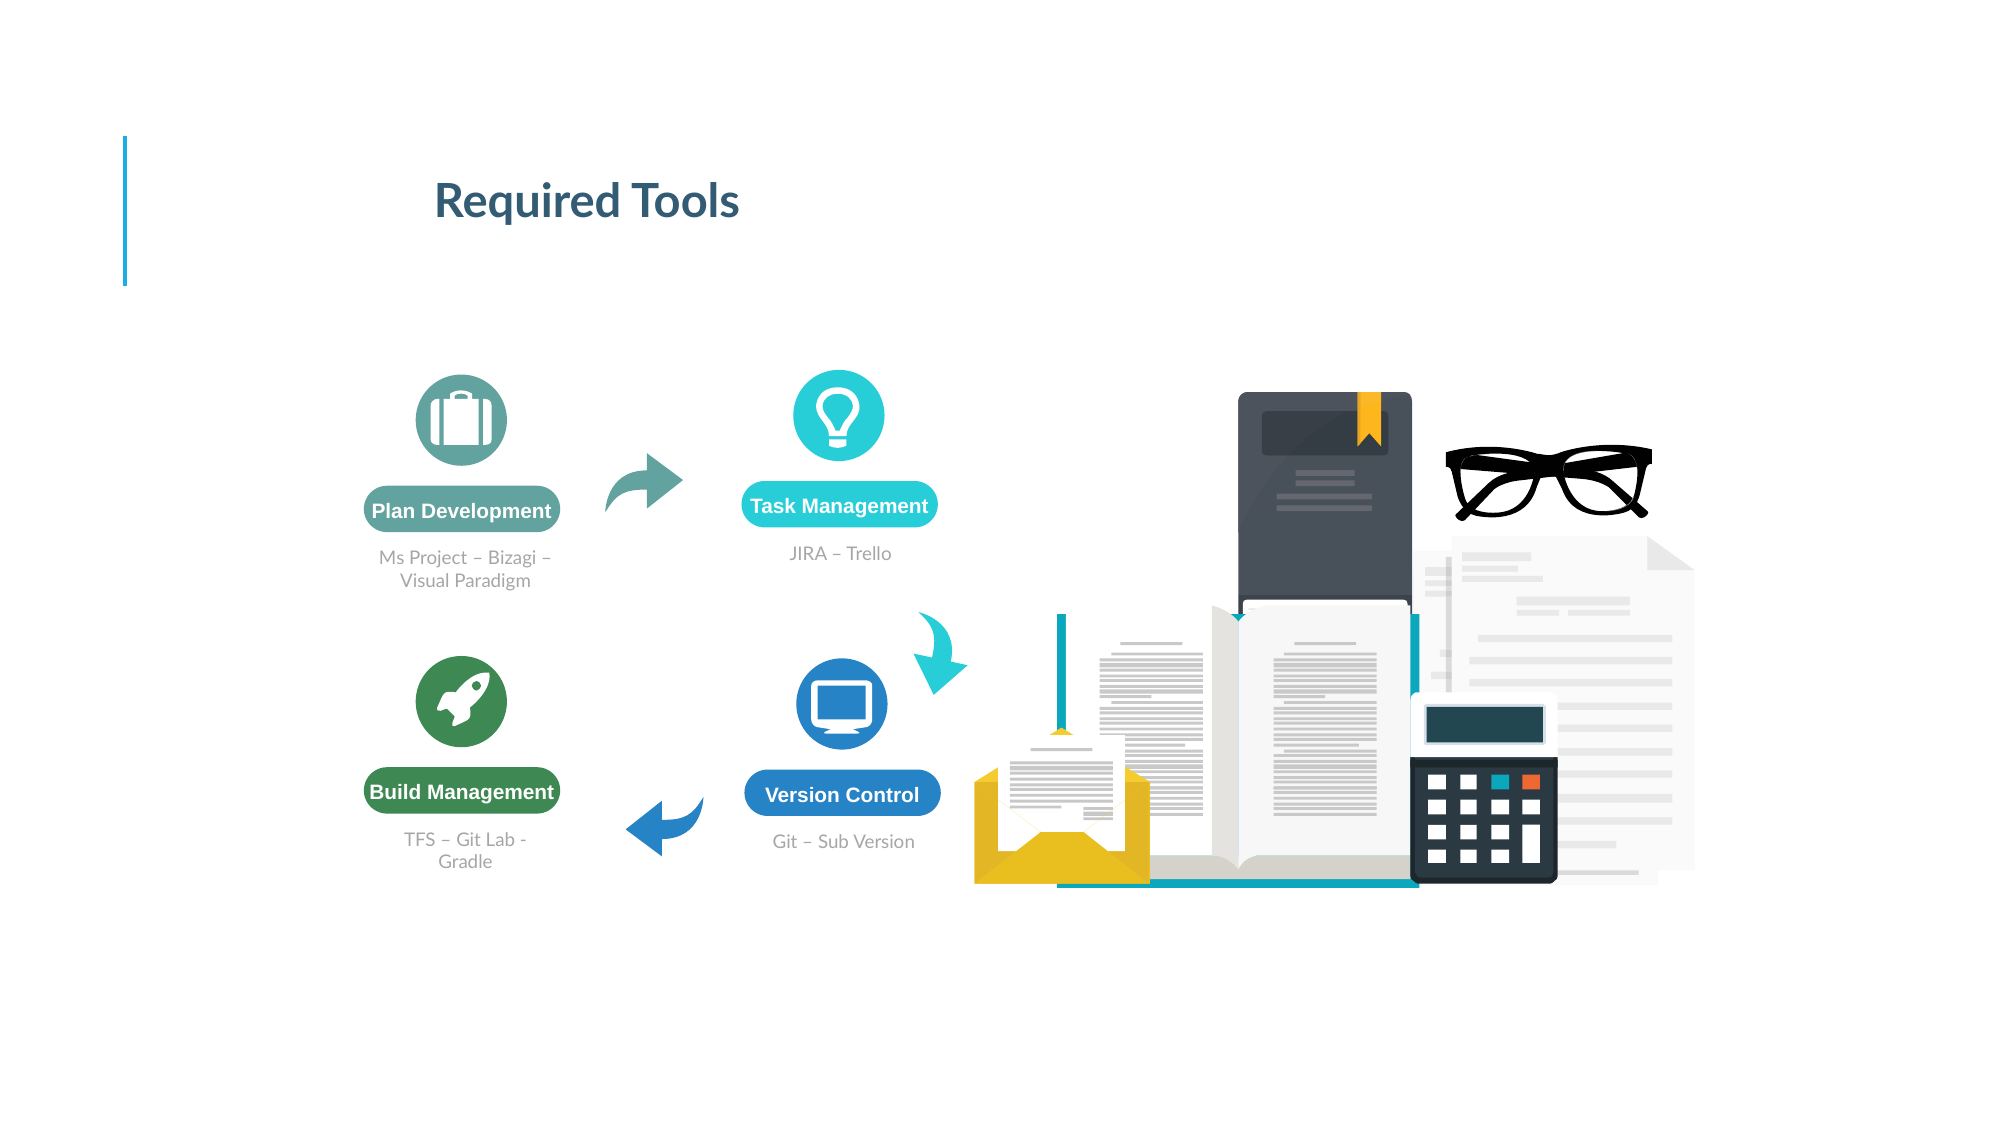

Required Tools

Task Management
JIRA – Trello

Plan Development
Ms Project – Bizagi – Visual Paradigm

Build Management
TFS – Git Lab - Gradle

Version Control
Git – Sub Version